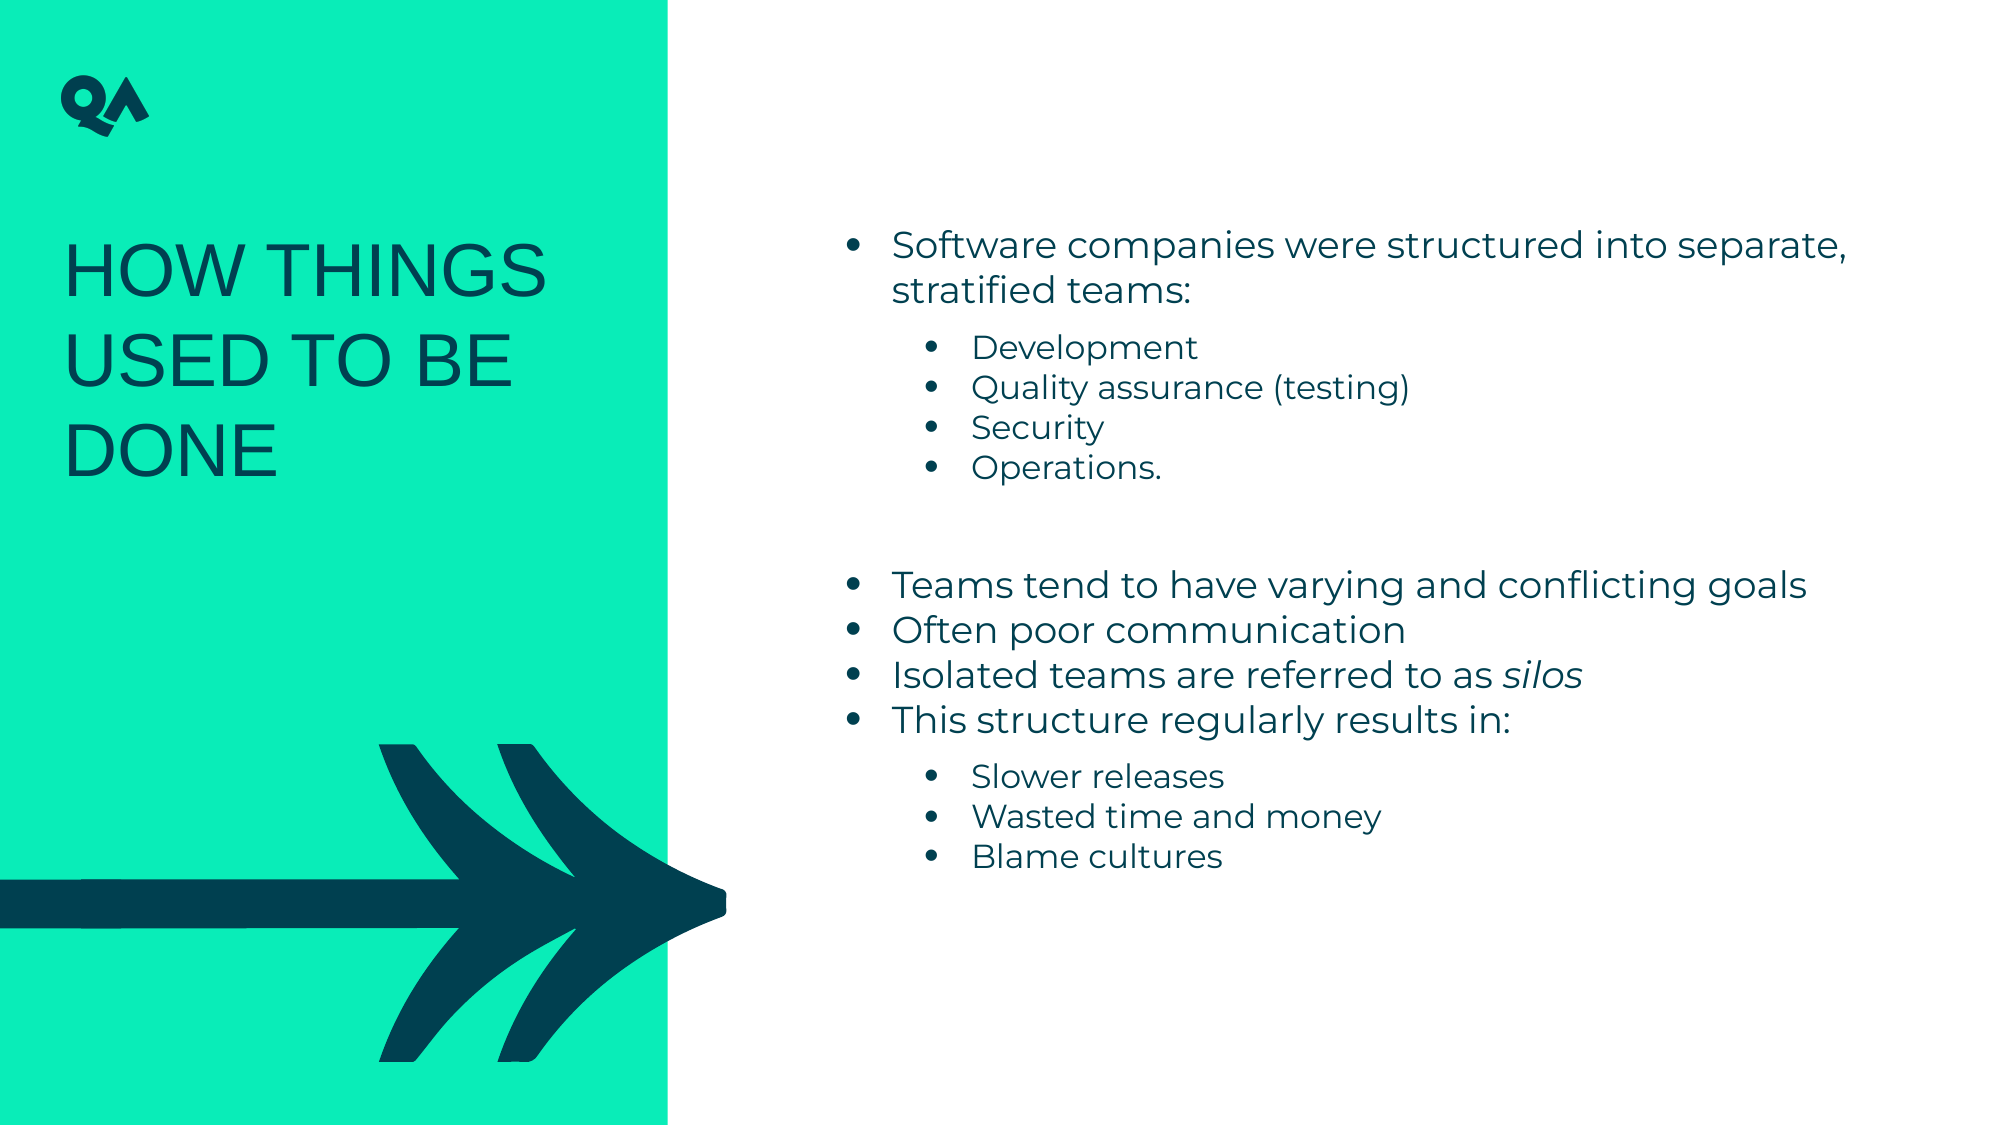

How Things Used to be Done
Software companies were structured into separate, stratified teams:

Development
Quality assurance (testing)
Security
Operations.

Teams tend to have varying and conflicting goals
Often poor communication
Isolated teams are referred to as silos
This structure regularly results in:

Slower releases
Wasted time and money
Blame cultures